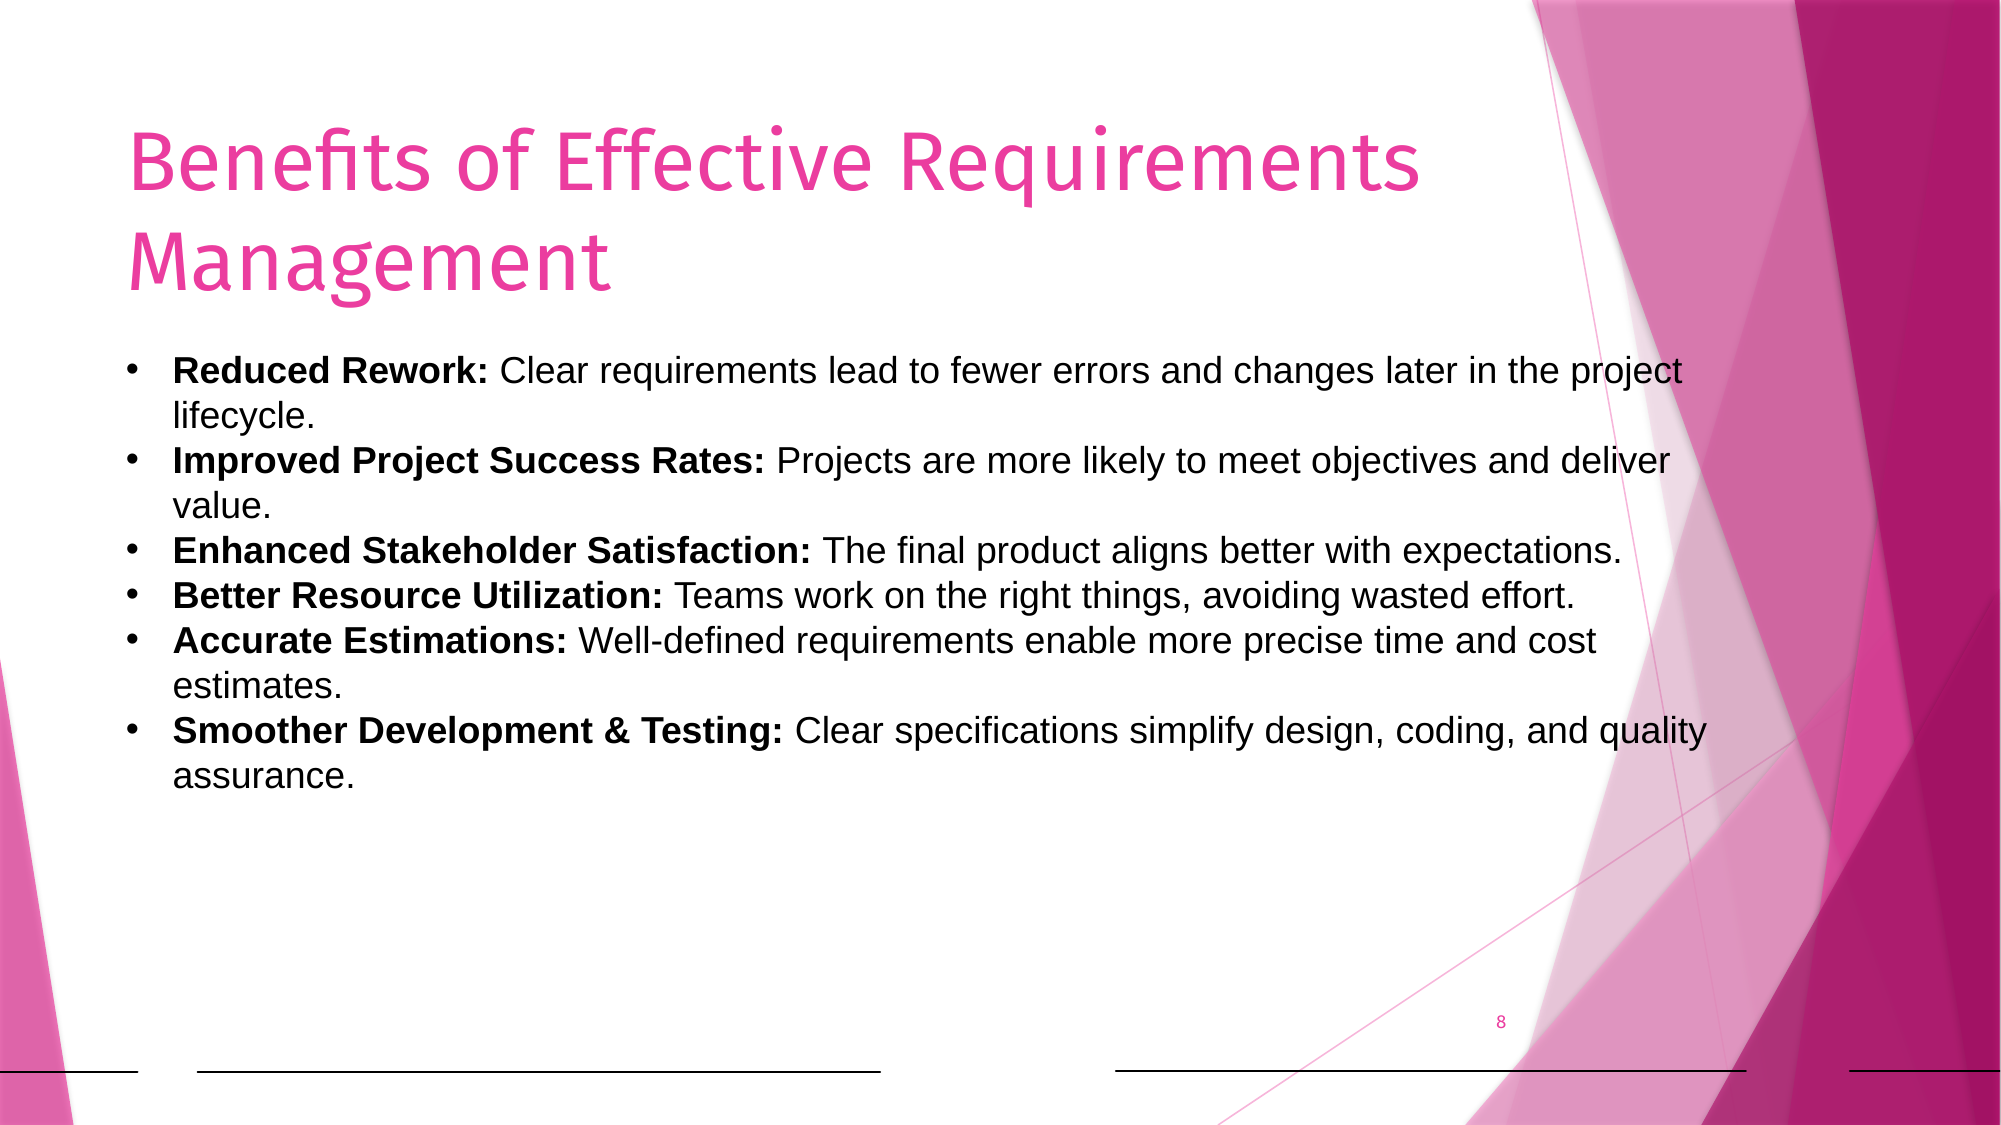

# Benefits of Effective Requirements Management
Reduced Rework: Clear requirements lead to fewer errors and changes later in the project lifecycle.
Improved Project Success Rates: Projects are more likely to meet objectives and deliver value.
Enhanced Stakeholder Satisfaction: The final product aligns better with expectations.
Better Resource Utilization: Teams work on the right things, avoiding wasted effort.
Accurate Estimations: Well-defined requirements enable more precise time and cost estimates.
Smoother Development & Testing: Clear specifications simplify design, coding, and quality assurance.
8